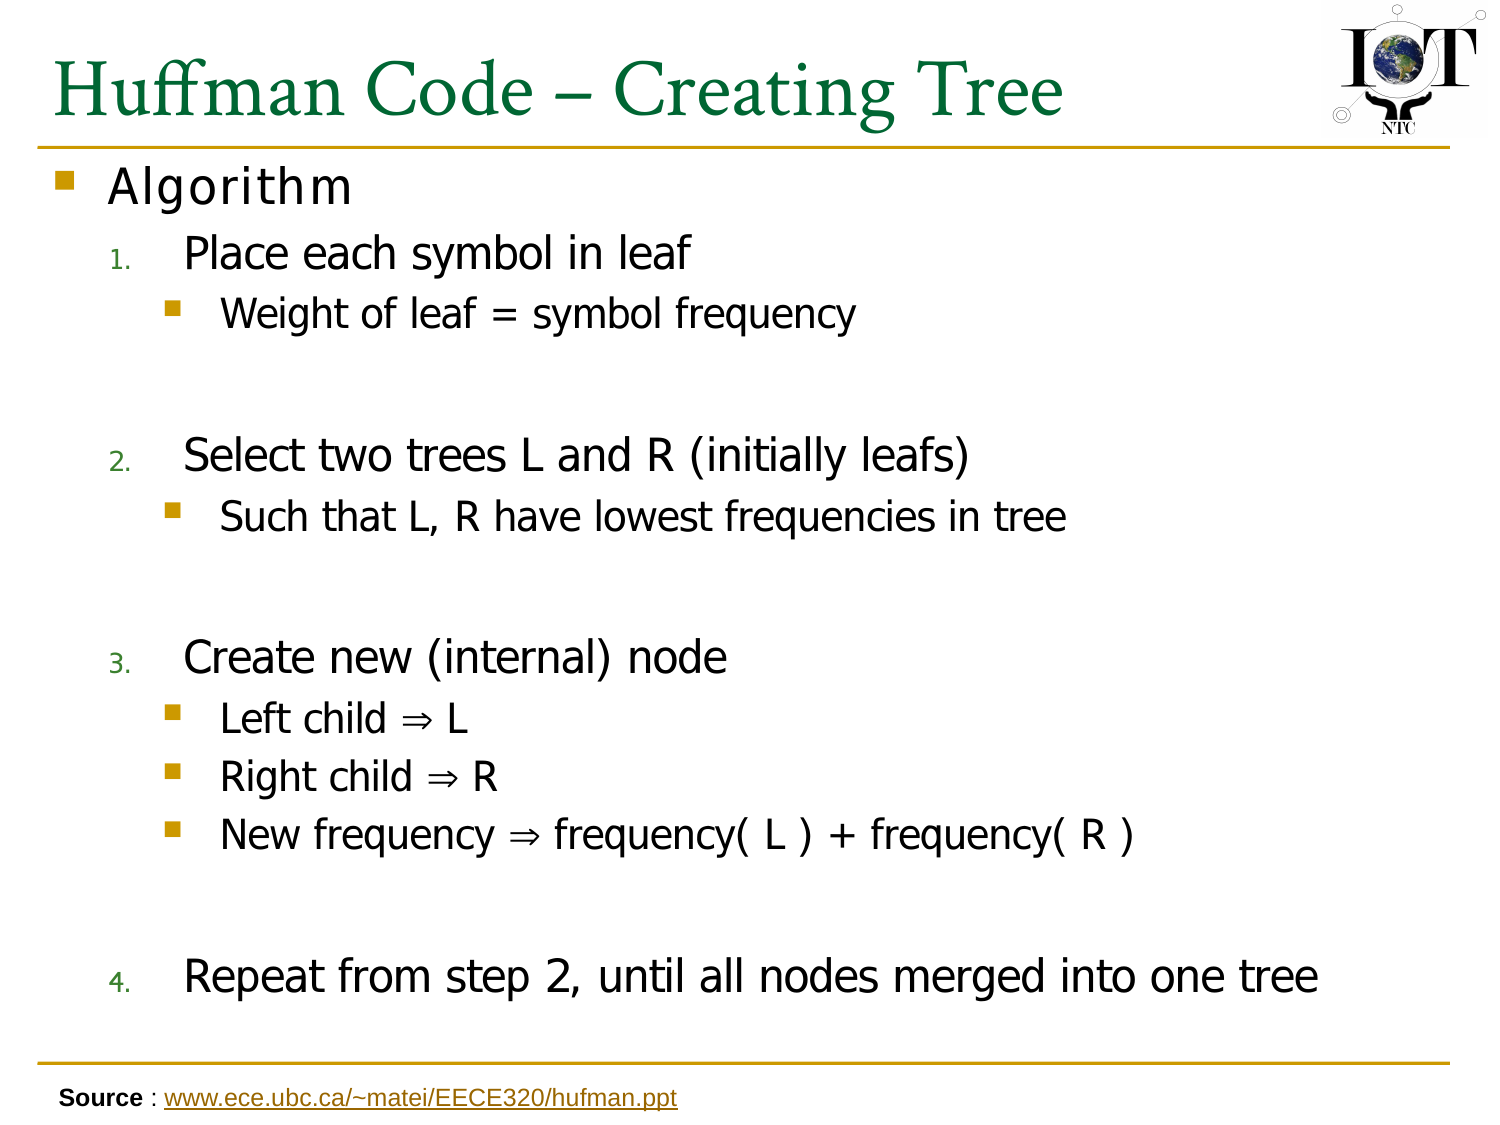

# Huffman Code – Creating Tree
Algorithm
Place each symbol in leaf
Weight of leaf = symbol frequency

Select two trees L and R (initially leafs)
Such that L, R have lowest frequencies in tree

Create new (internal) node
Left child ⇒ L
Right child ⇒ R
New frequency ⇒ frequency( L ) + frequency( R )

Repeat from step 2, until all nodes merged into one tree
Source : www.ece.ubc.ca/~matei/EECE320/hufman.ppt